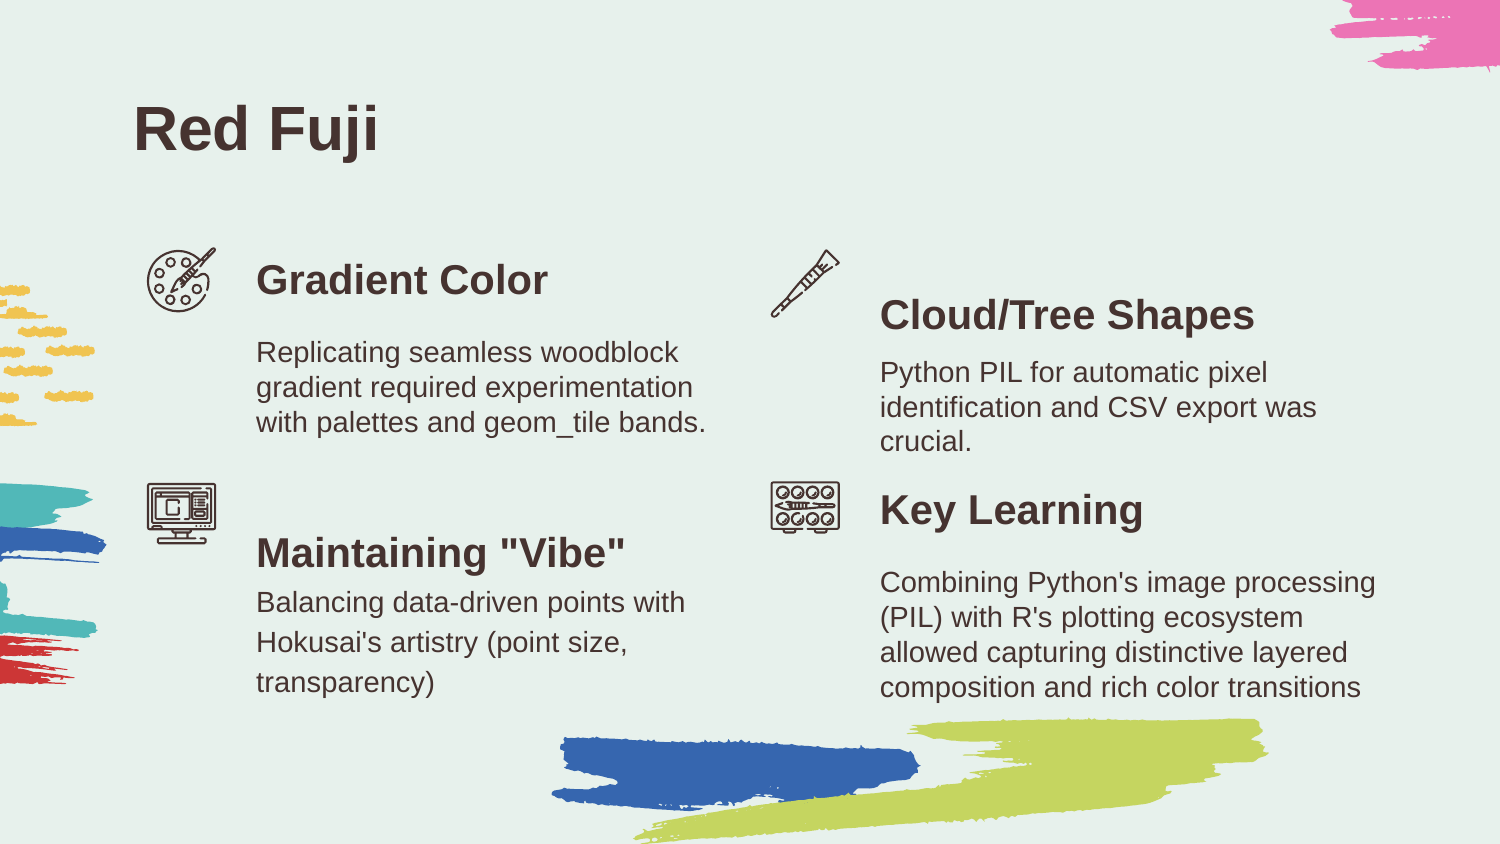

# Red Fuji
Gradient Color
Cloud/Tree Shapes

Replicating seamless woodblock gradient required experimentation with palettes and geom_tile bands.
Python PIL for automatic pixel identification and CSV export was crucial.
Key Learning
Maintaining "Vibe"

Combining Python's image processing (PIL) with R's plotting ecosystem allowed capturing distinctive layered composition and rich color transitions
Balancing data-driven points with Hokusai's artistry (point size, transparency)